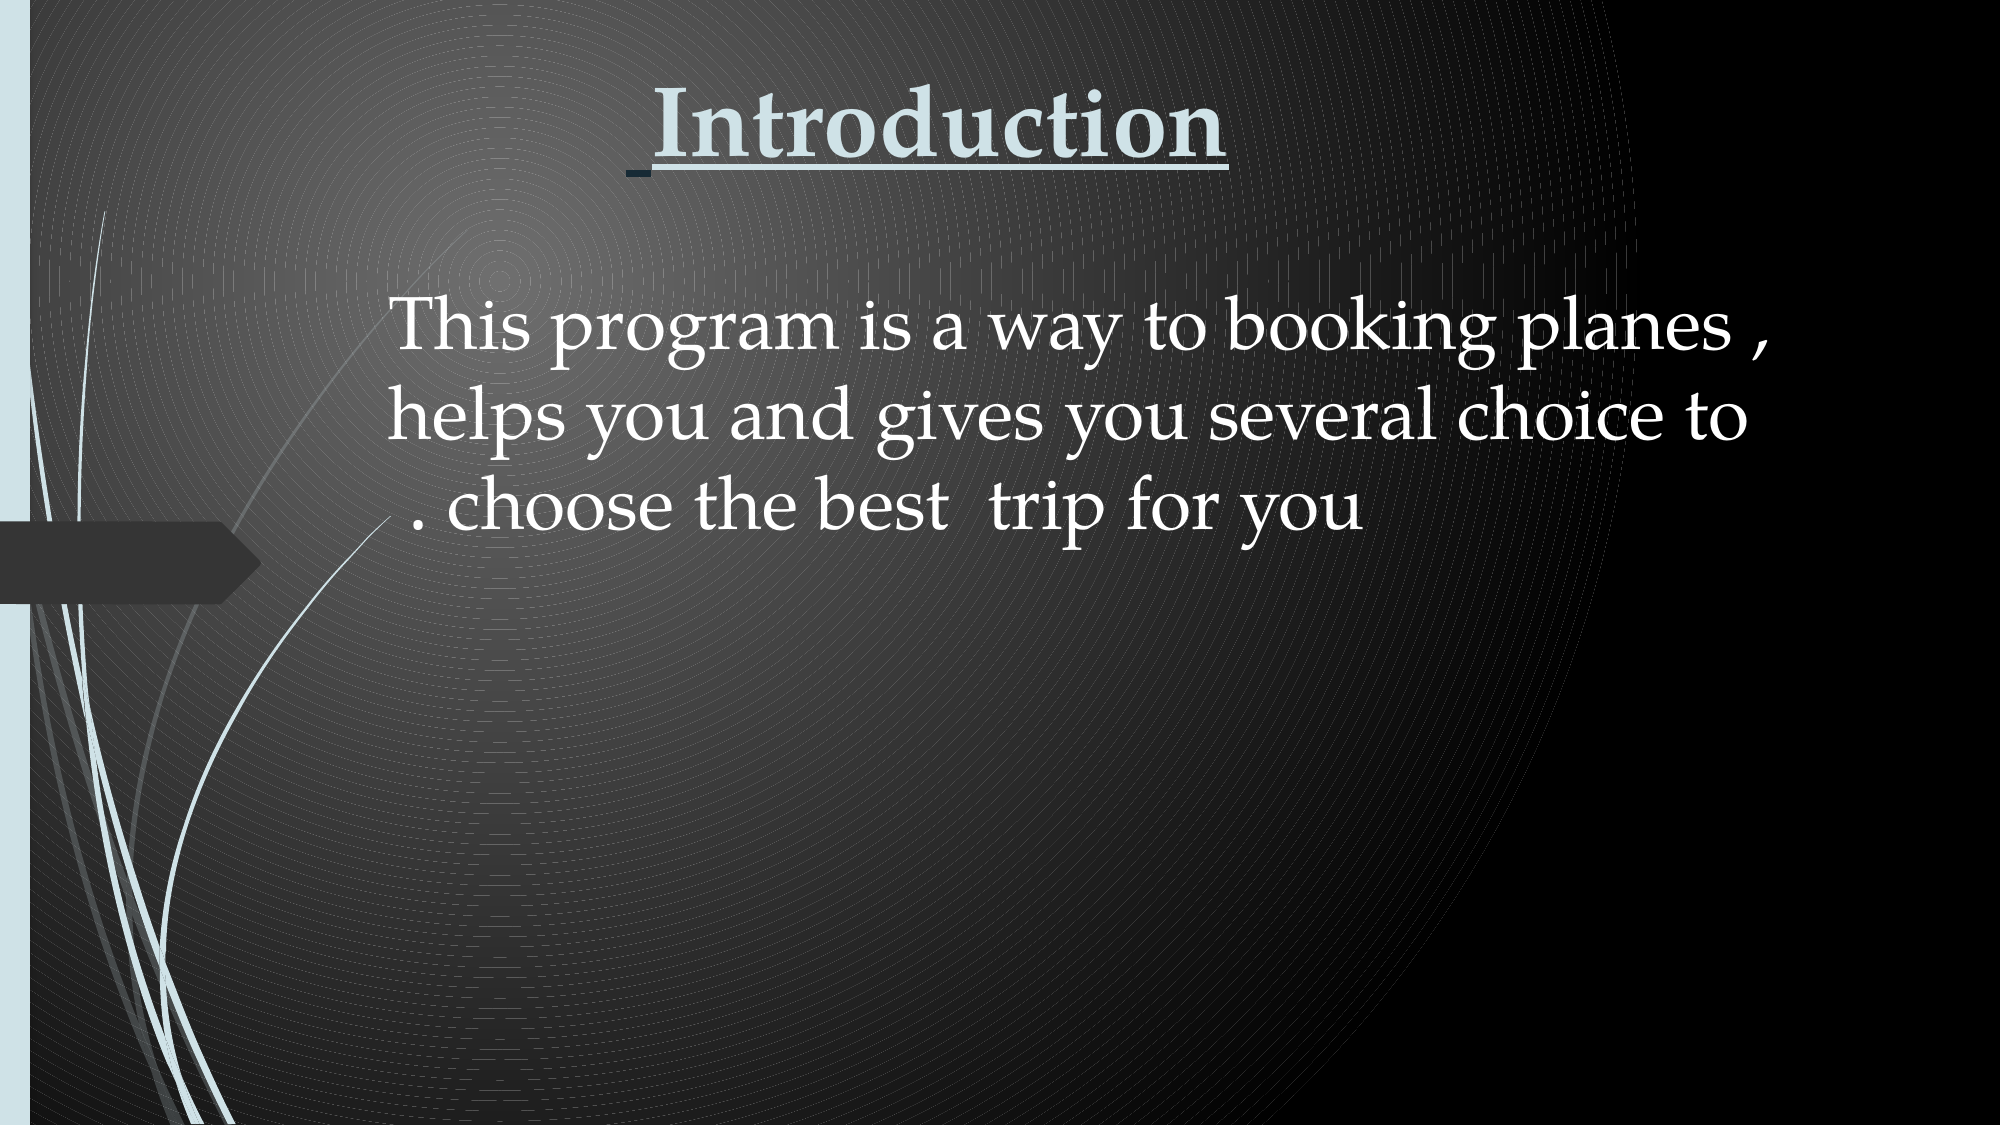

# Introduction
This program is a way to booking planes , helps you and gives you several choice to choose the best  trip for you .